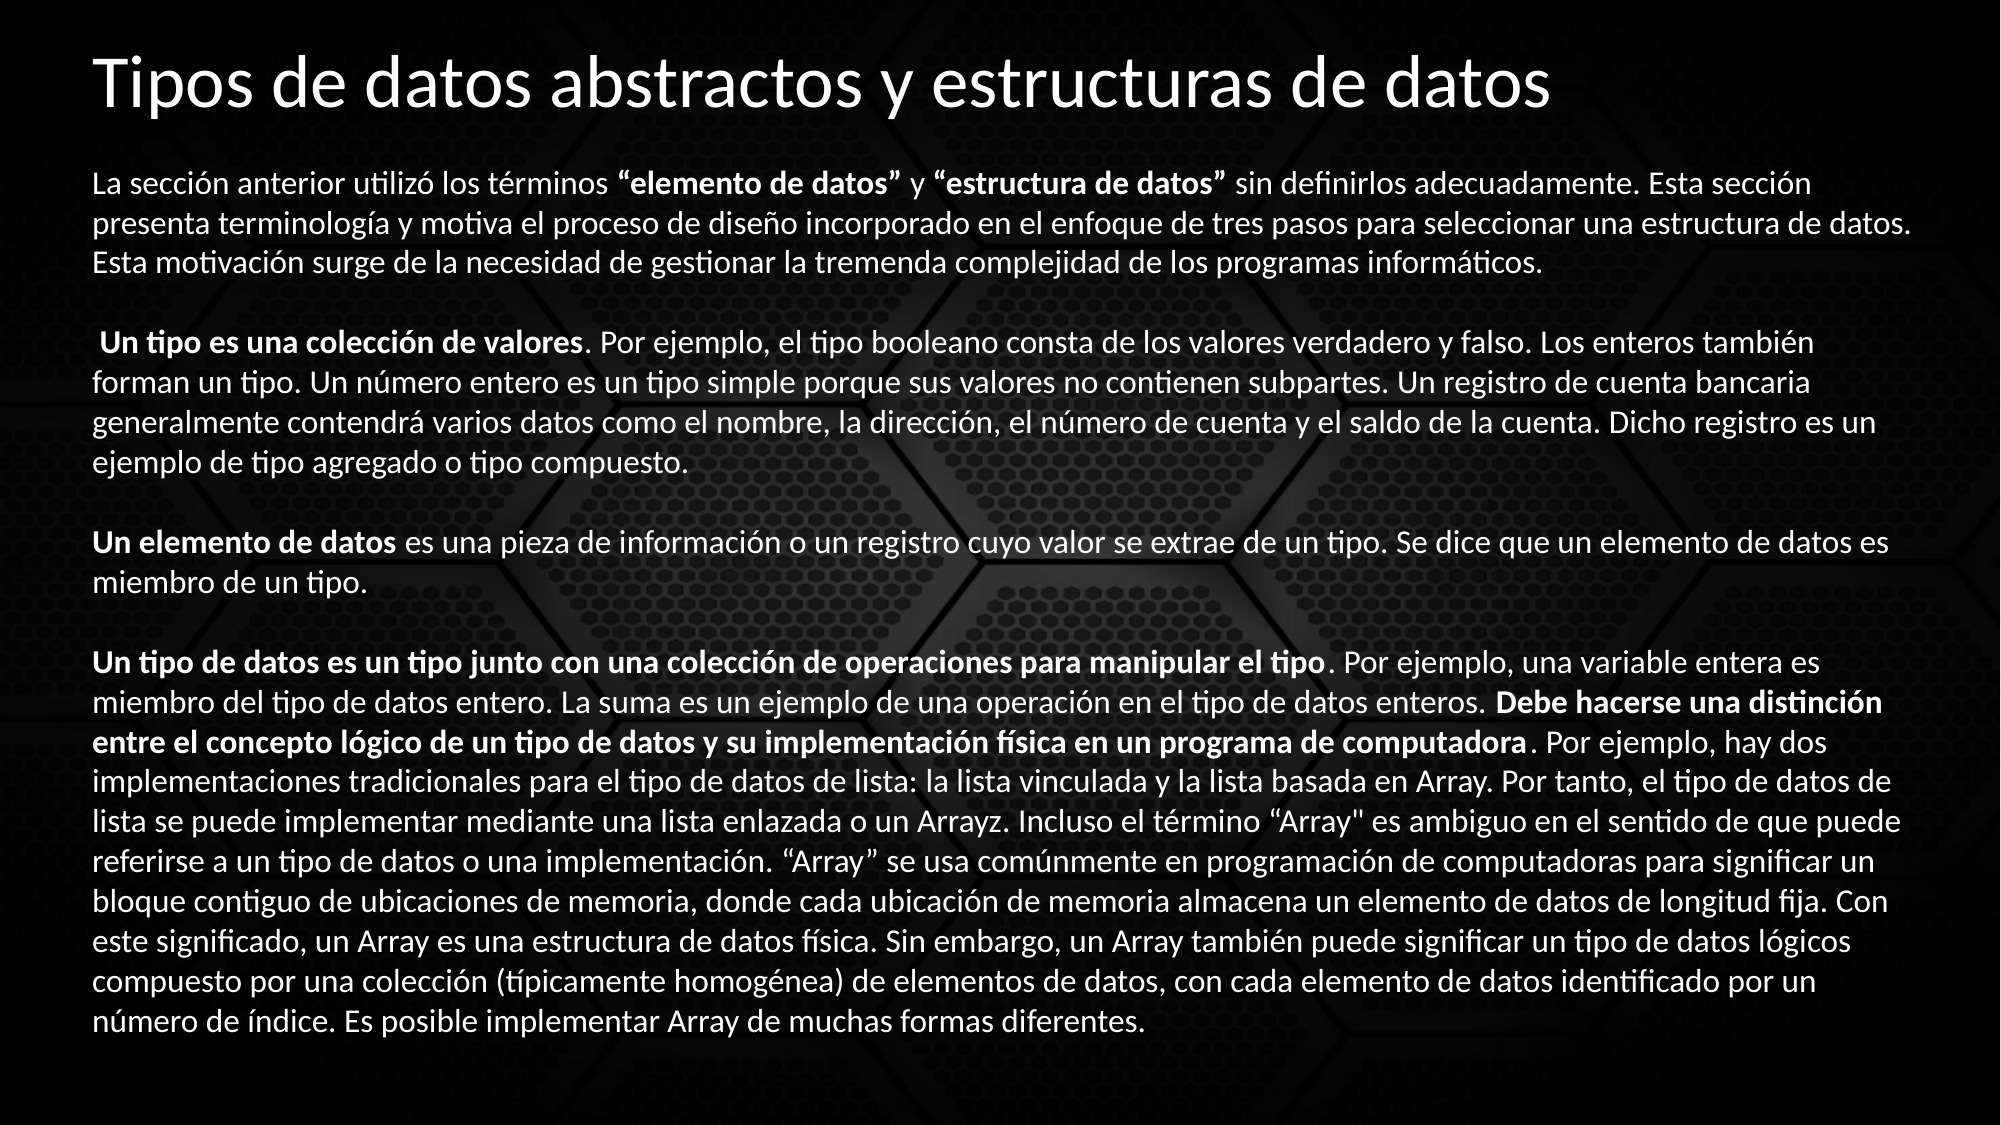

# Tipos de datos abstractos y estructuras de datos
La sección anterior utilizó los términos “elemento de datos” y “estructura de datos” sin definirlos adecuadamente. Esta sección presenta terminología y motiva el proceso de diseño incorporado en el enfoque de tres pasos para seleccionar una estructura de datos. Esta motivación surge de la necesidad de gestionar la tremenda complejidad de los programas informáticos.
 Un tipo es una colección de valores. Por ejemplo, el tipo booleano consta de los valores verdadero y falso. Los enteros también forman un tipo. Un número entero es un tipo simple porque sus valores no contienen subpartes. Un registro de cuenta bancaria generalmente contendrá varios datos como el nombre, la dirección, el número de cuenta y el saldo de la cuenta. Dicho registro es un ejemplo de tipo agregado o tipo compuesto.
Un elemento de datos es una pieza de información o un registro cuyo valor se extrae de un tipo. Se dice que un elemento de datos es miembro de un tipo.
Un tipo de datos es un tipo junto con una colección de operaciones para manipular el tipo. Por ejemplo, una variable entera es miembro del tipo de datos entero. La suma es un ejemplo de una operación en el tipo de datos enteros. Debe hacerse una distinción entre el concepto lógico de un tipo de datos y su implementación física en un programa de computadora. Por ejemplo, hay dos implementaciones tradicionales para el tipo de datos de lista: la lista vinculada y la lista basada en Array. Por tanto, el tipo de datos de lista se puede implementar mediante una lista enlazada o un Arrayz. Incluso el término “Array" es ambiguo en el sentido de que puede referirse a un tipo de datos o una implementación. “Array” se usa comúnmente en programación de computadoras para significar un bloque contiguo de ubicaciones de memoria, donde cada ubicación de memoria almacena un elemento de datos de longitud fija. Con este significado, un Array es una estructura de datos física. Sin embargo, un Array también puede significar un tipo de datos lógicos compuesto por una colección (típicamente homogénea) de elementos de datos, con cada elemento de datos identificado por un número de índice. Es posible implementar Array de muchas formas diferentes.